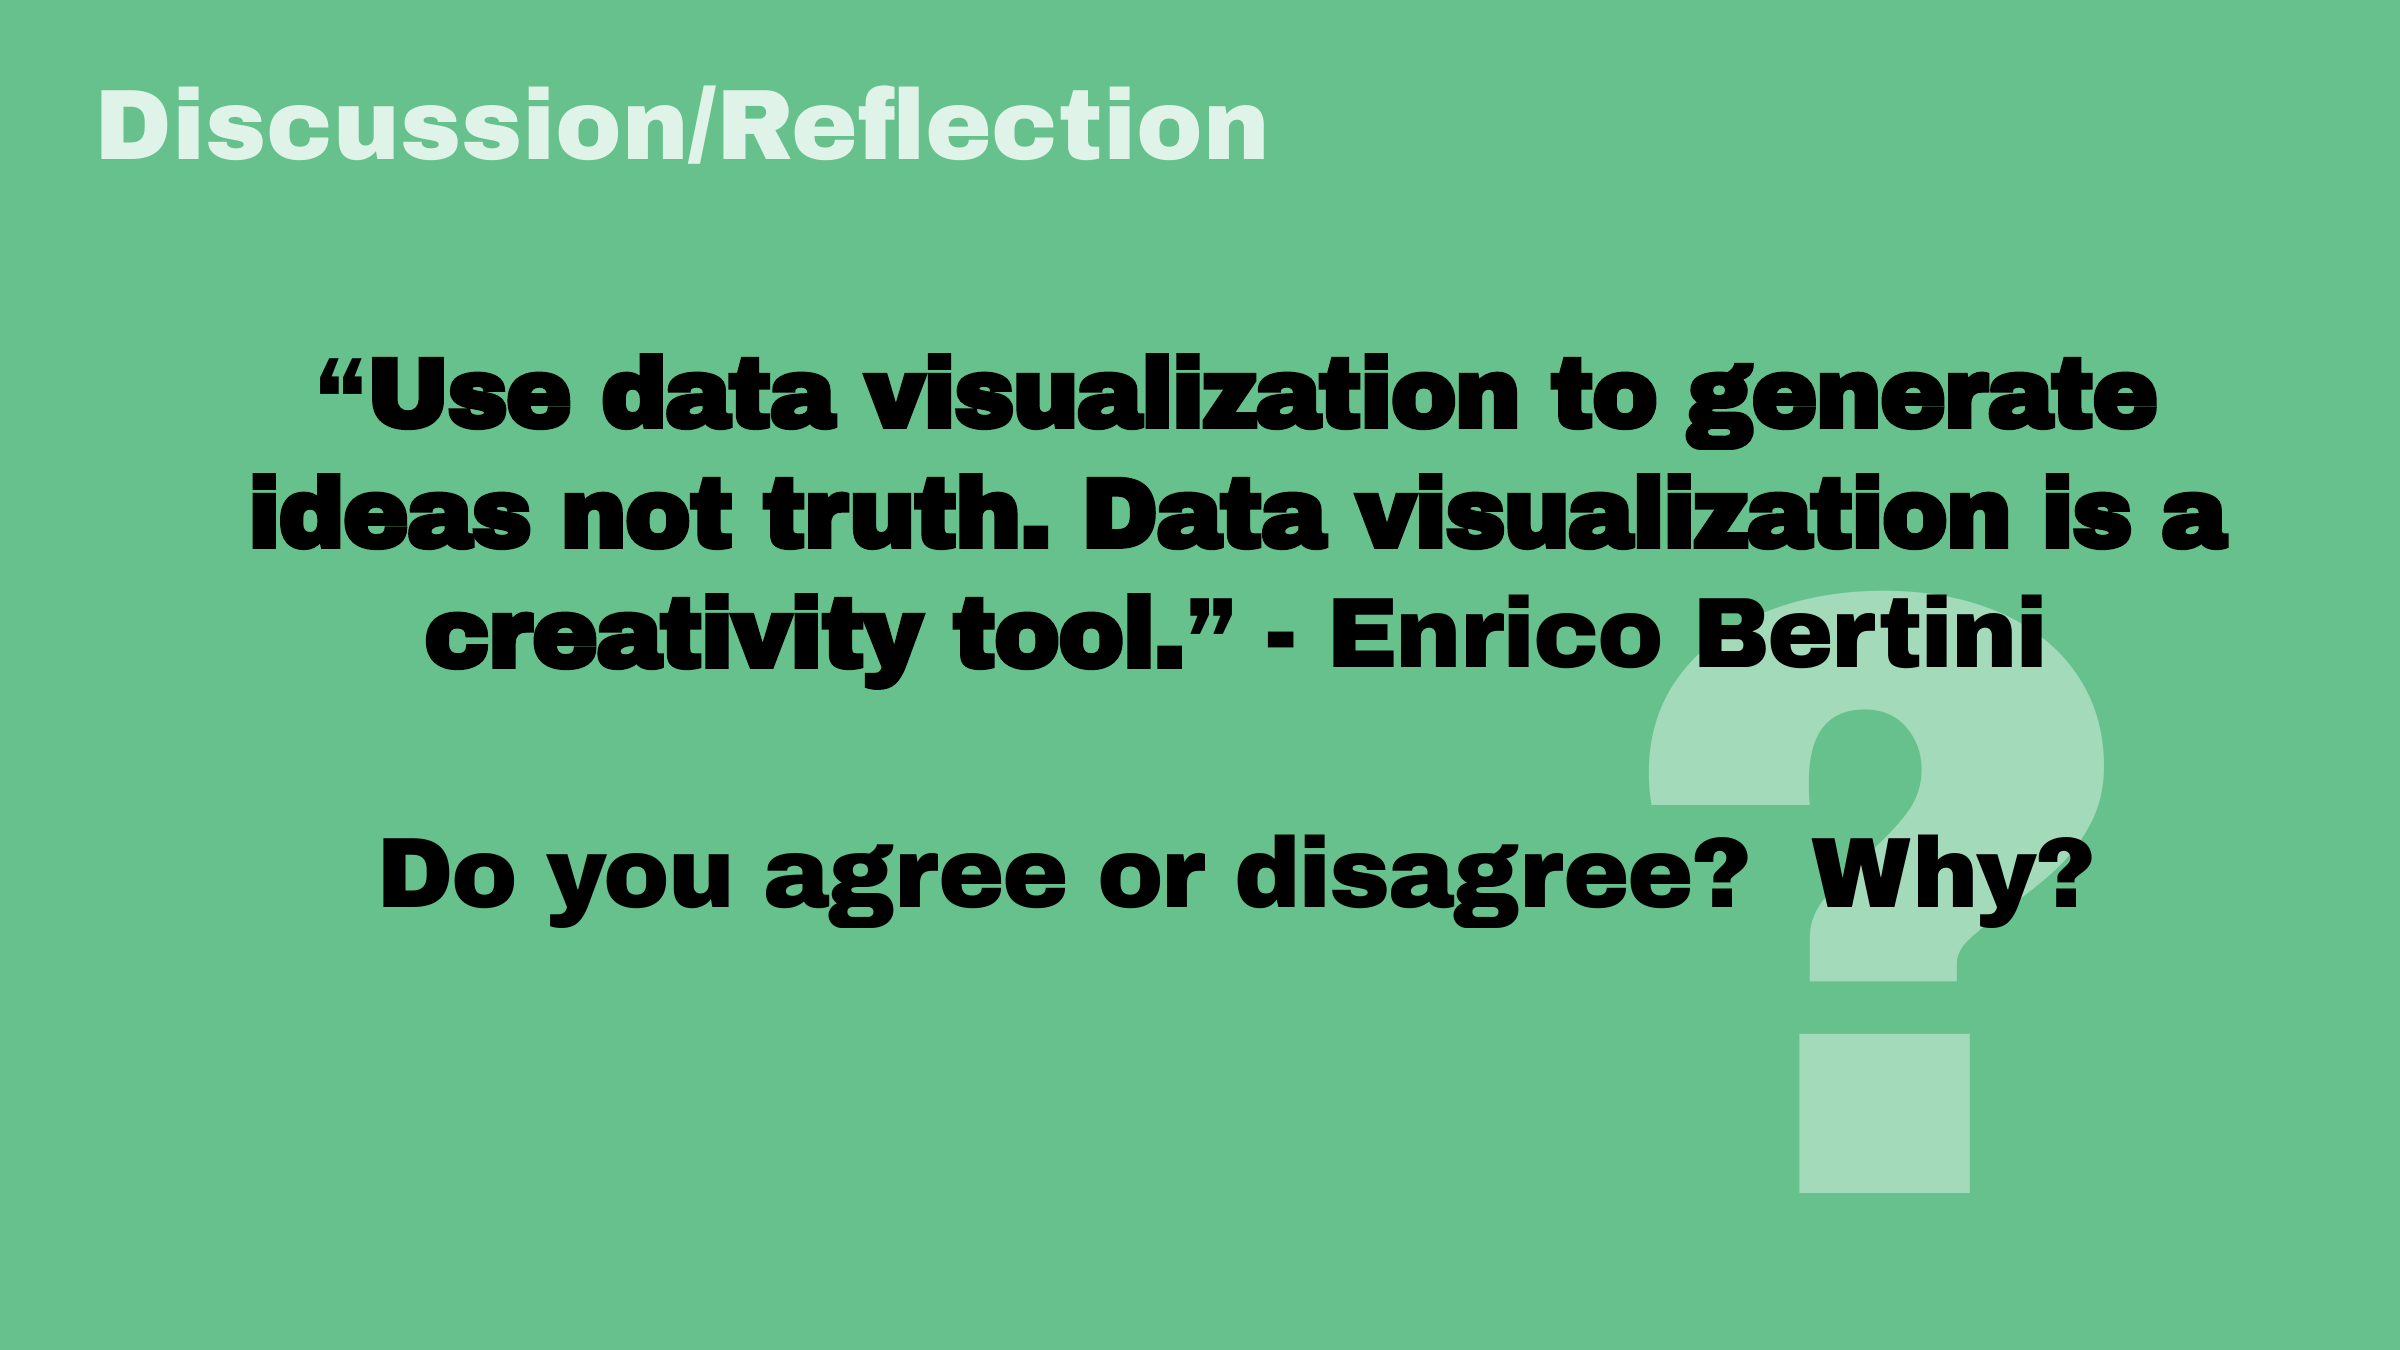

Discussion/Reflection
# “Use data visualization to generate ideas not truth. Data visualization is a creativity tool.” - Enrico Bertini Do you agree or disagree?  Why?
?